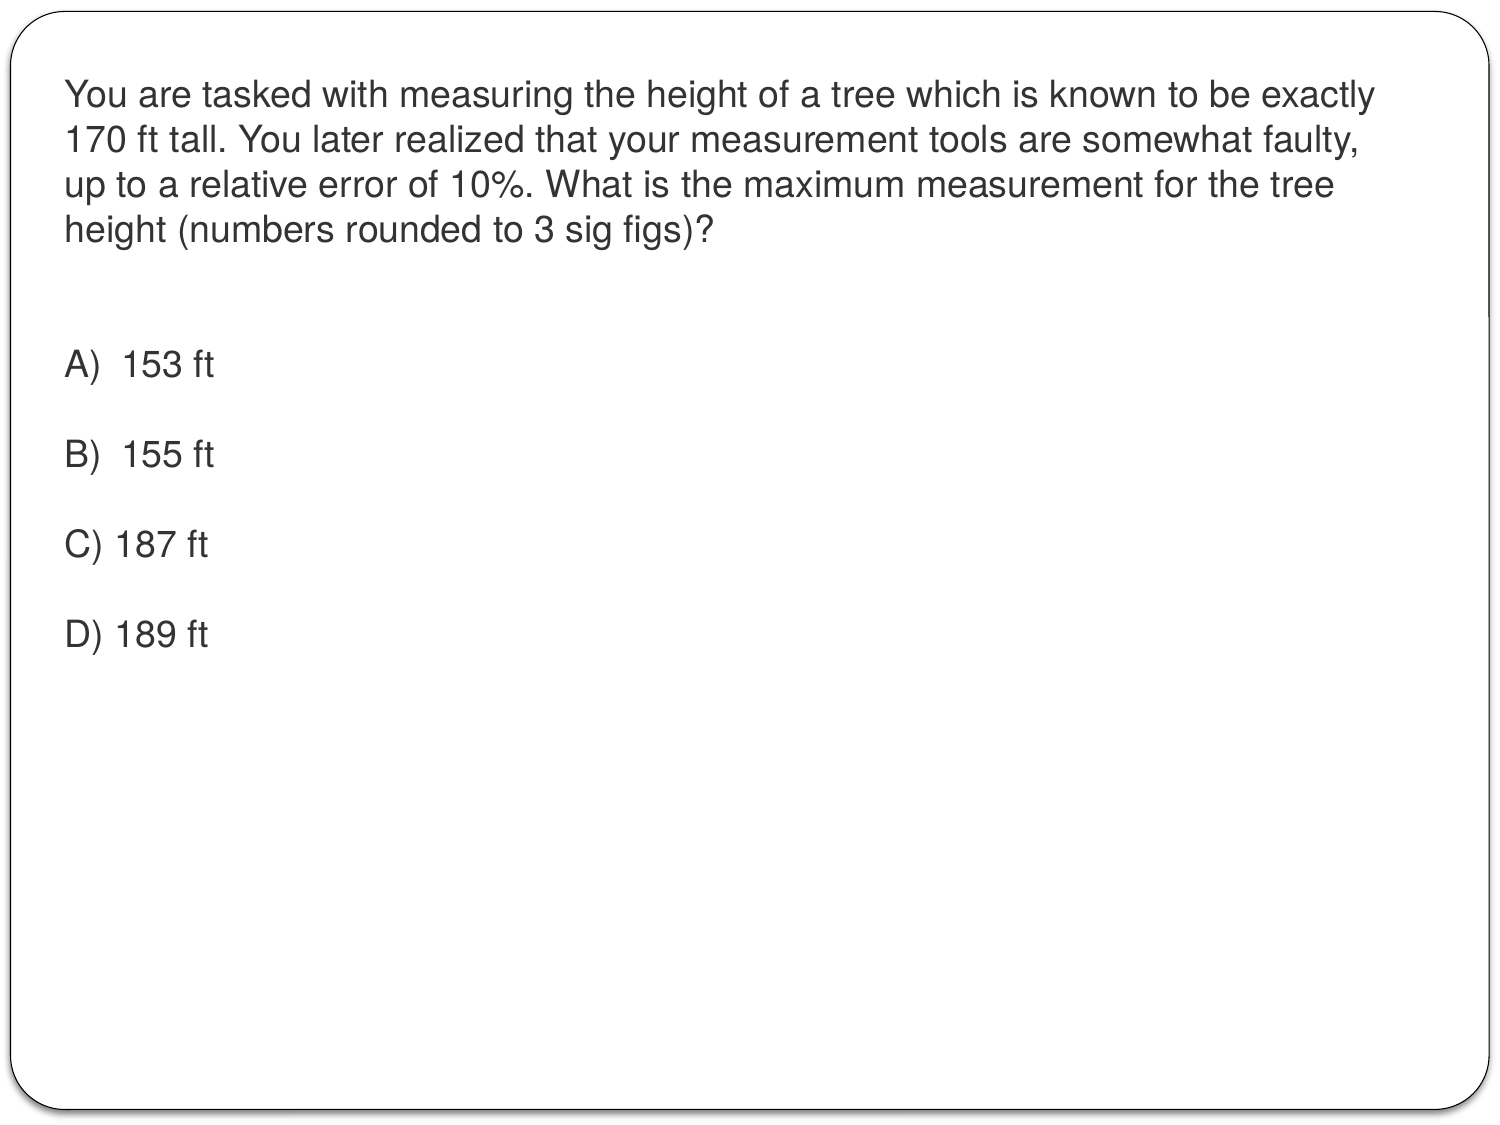

You are tasked with measuring the height of a tree which is known to be exactly 170 ft tall. You later realized that your measurement tools are somewhat faulty, up to a relative error of 10%. What is the maximum measurement for the tree height (numbers rounded to 3 sig figs)?

153 ft

155 ft

C) 187 ft

D) 189 ft